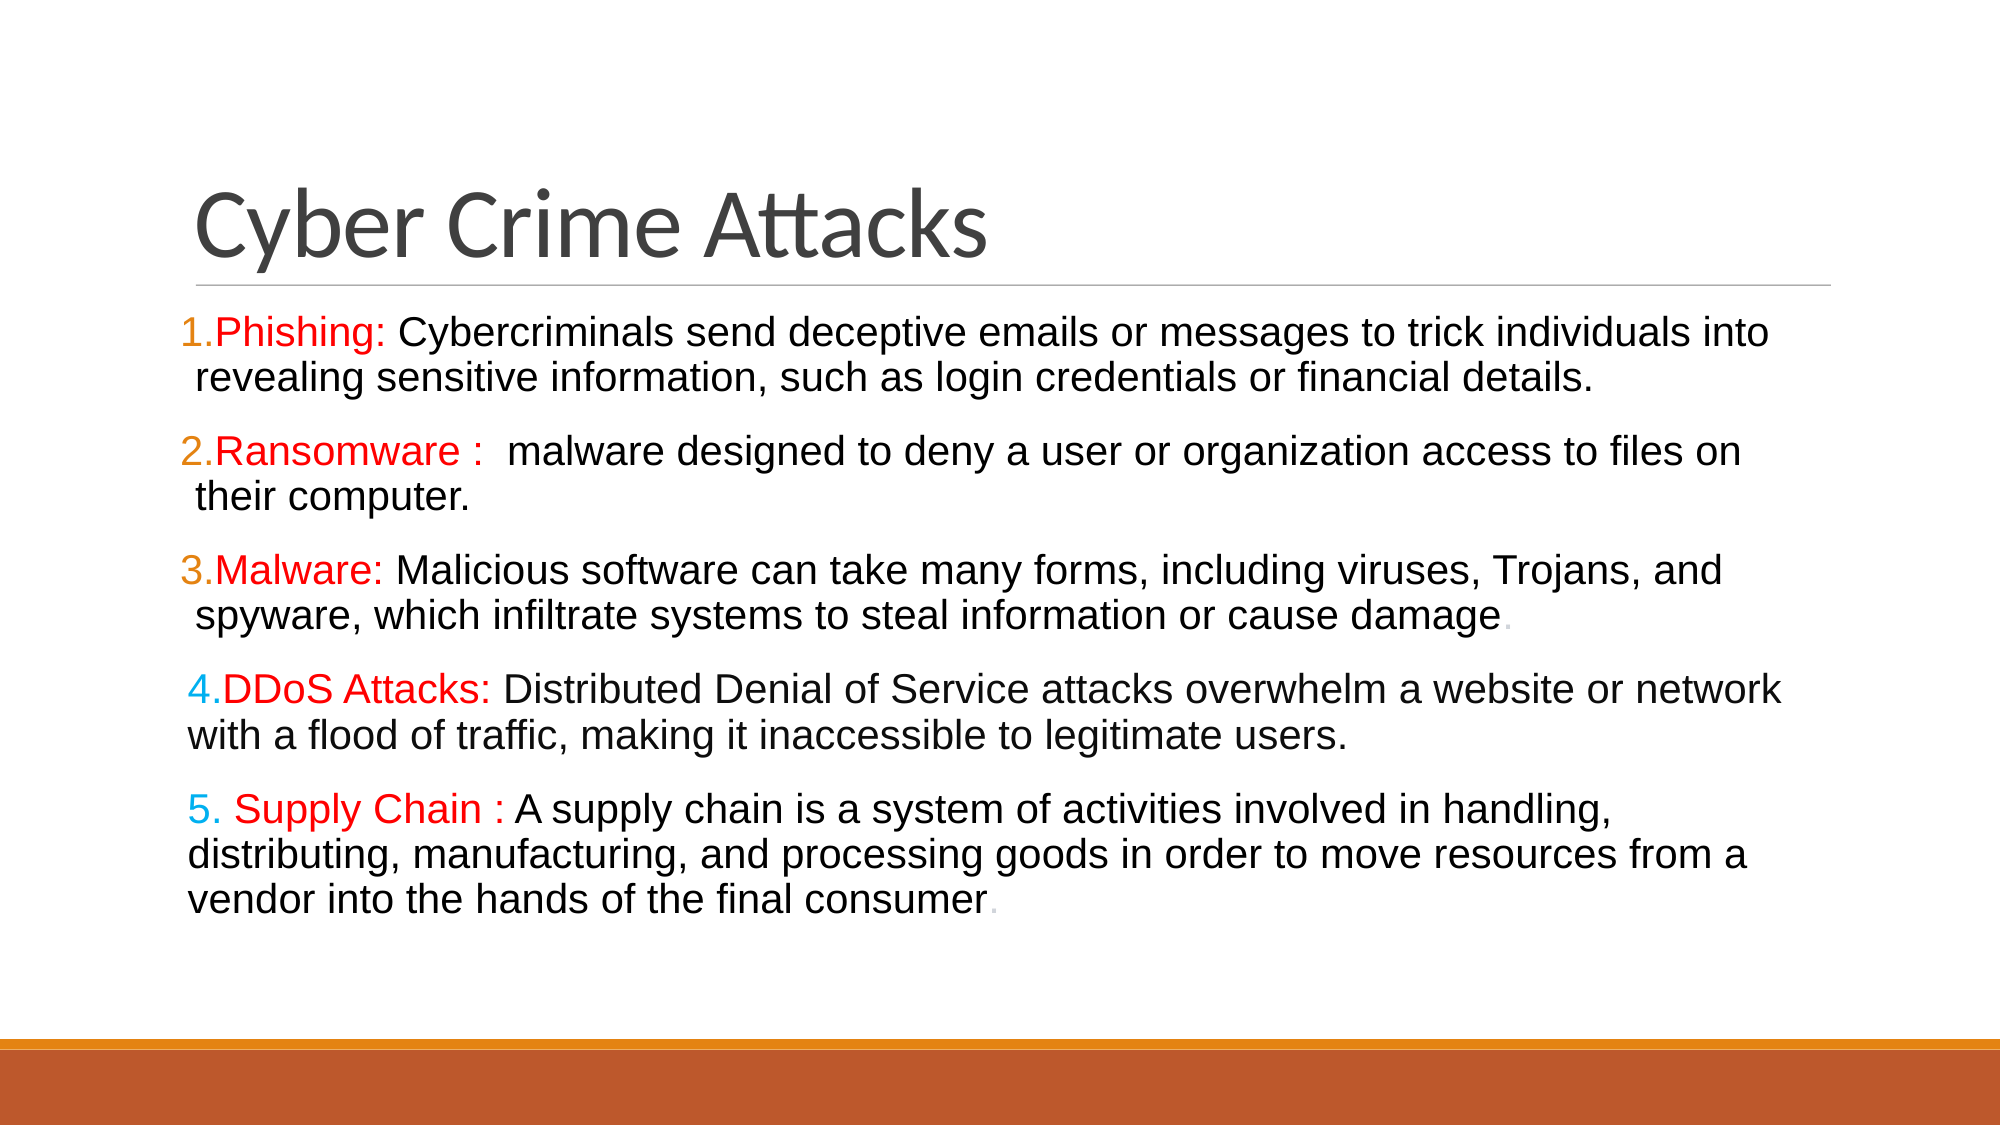

# Cyber Crime Attacks
Phishing: Cybercriminals send deceptive emails or messages to trick individuals into revealing sensitive information, such as login credentials or financial details.
Ransomware :  malware designed to deny a user or organization access to files on their computer.
Malware: Malicious software can take many forms, including viruses, Trojans, and spyware, which infiltrate systems to steal information or cause damage.
4.DDoS Attacks: Distributed Denial of Service attacks overwhelm a website or network with a flood of traffic, making it inaccessible to legitimate users.
5. Supply Chain : A supply chain is a system of activities involved in handling, distributing, manufacturing, and processing goods in order to move resources from a vendor into the hands of the final consumer.